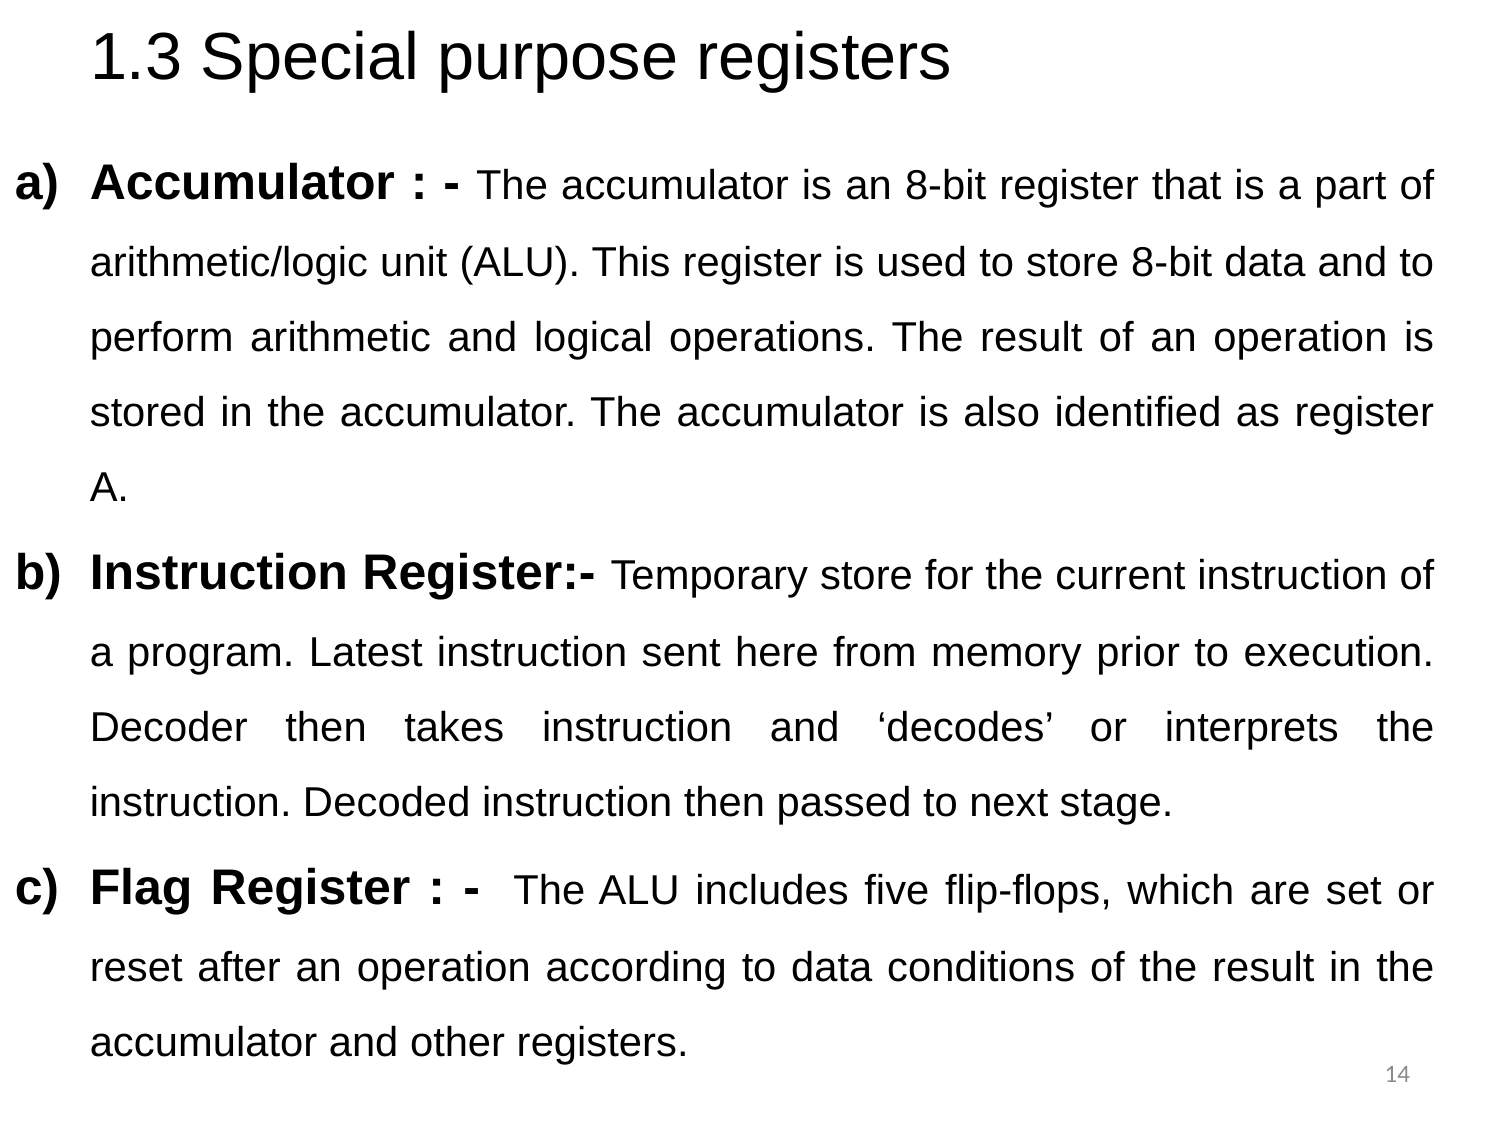

# 1.3 Special purpose registers
Accumulator : - The accumulator is an 8-bit register that is a part of arithmetic/logic unit (ALU). This register is used to store 8-bit data and to perform arithmetic and logical operations. The result of an operation is stored in the accumulator. The accumulator is also identified as register A.
Instruction Register:- Temporary store for the current instruction of a program. Latest instruction sent here from memory prior to execution. Decoder then takes instruction and ‘decodes’ or interprets the instruction. Decoded instruction then passed to next stage.
Flag Register : -  The ALU includes five flip-flops, which are set or reset after an operation according to data conditions of the result in the accumulator and other registers.
14